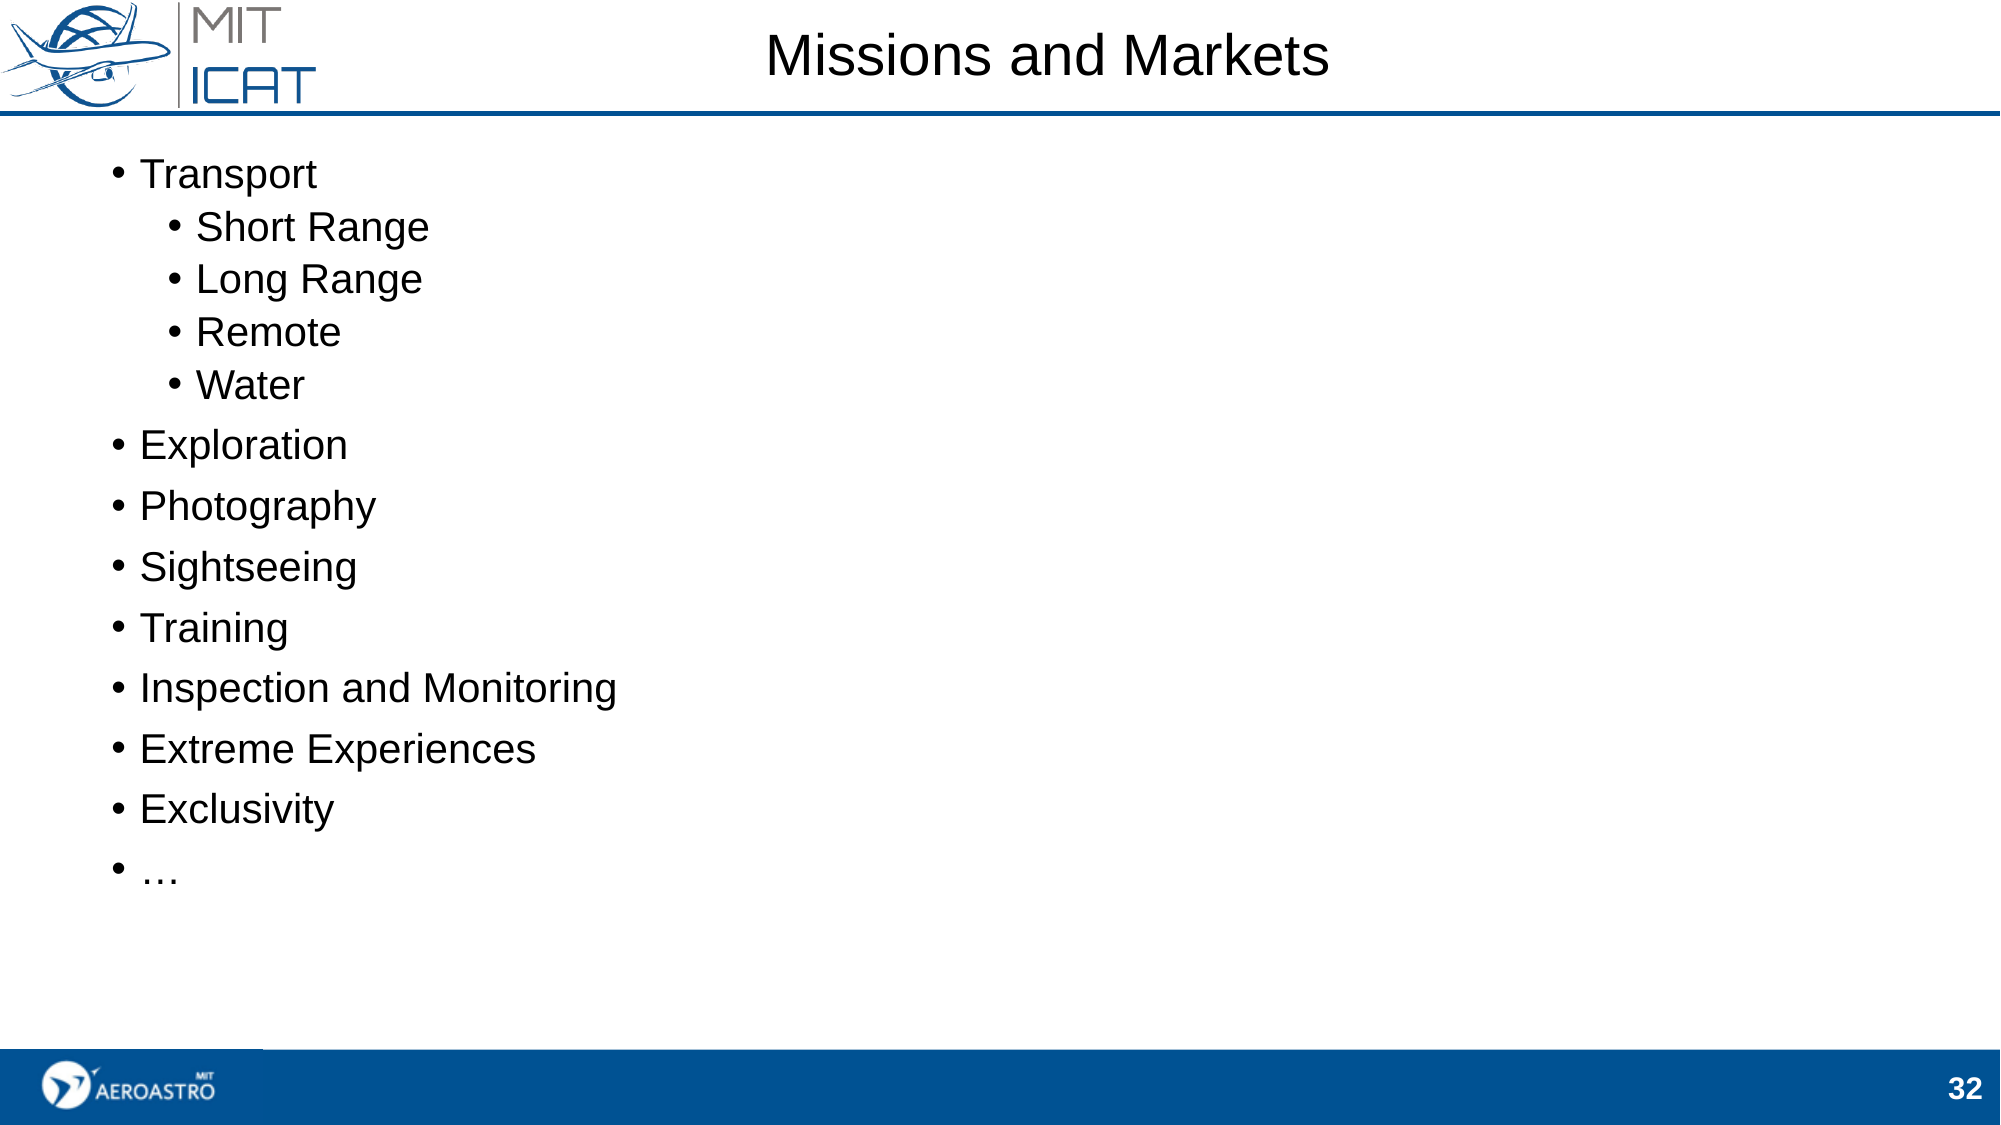

# Missions and Markets
Transport
Short Range
Long Range
Remote
Water
Exploration
Photography
Sightseeing
Training
Inspection and Monitoring
Extreme Experiences
Exclusivity
…

32